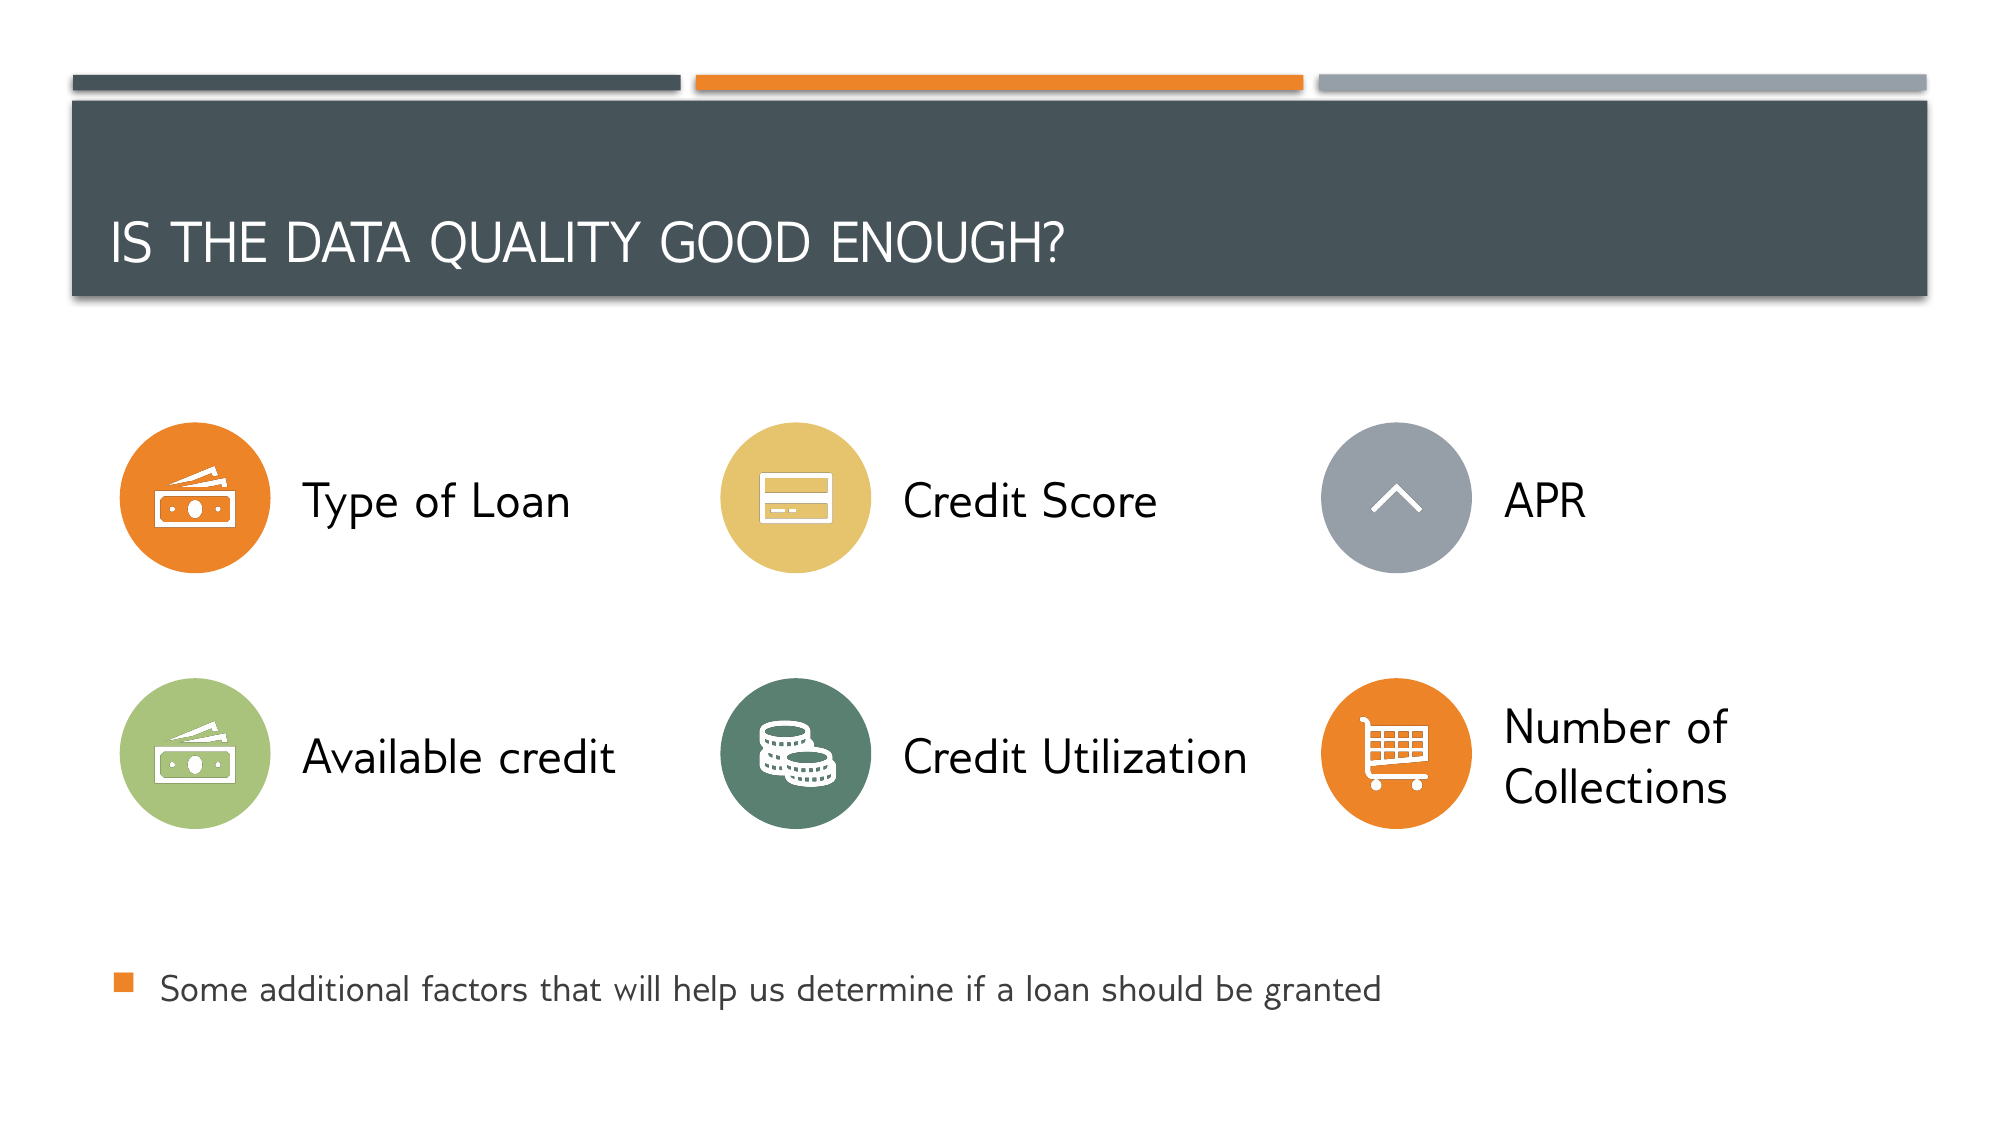

# Is the data quality good enough?
Type of Loan
Credit Score
APR
Available credit
Credit Utilization
Number of Collections
Some additional factors that will help us determine if a loan should be granted